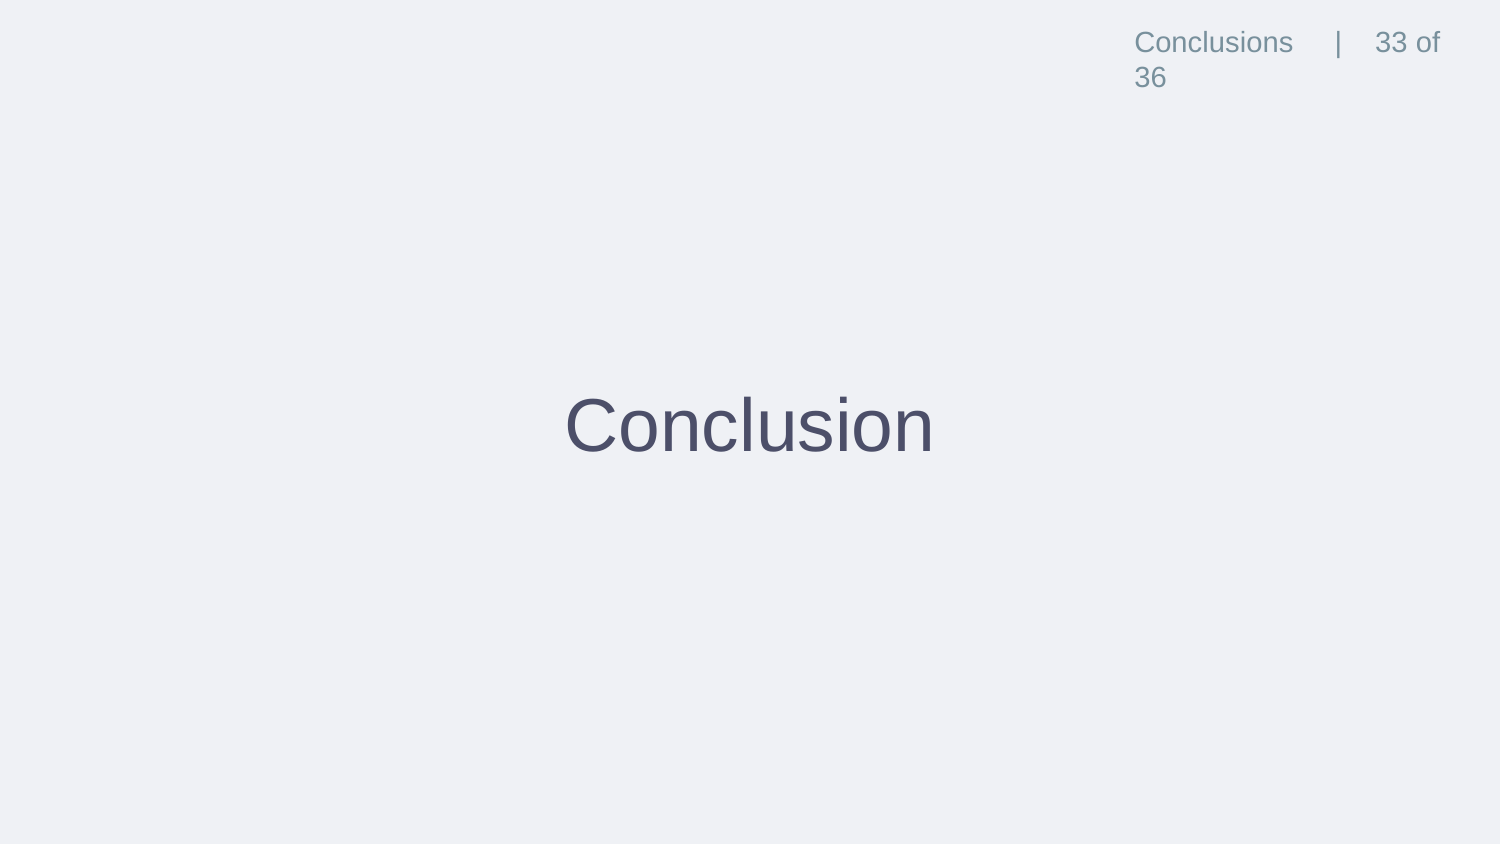

Conclusions     |    33 of 36
# Conclusion